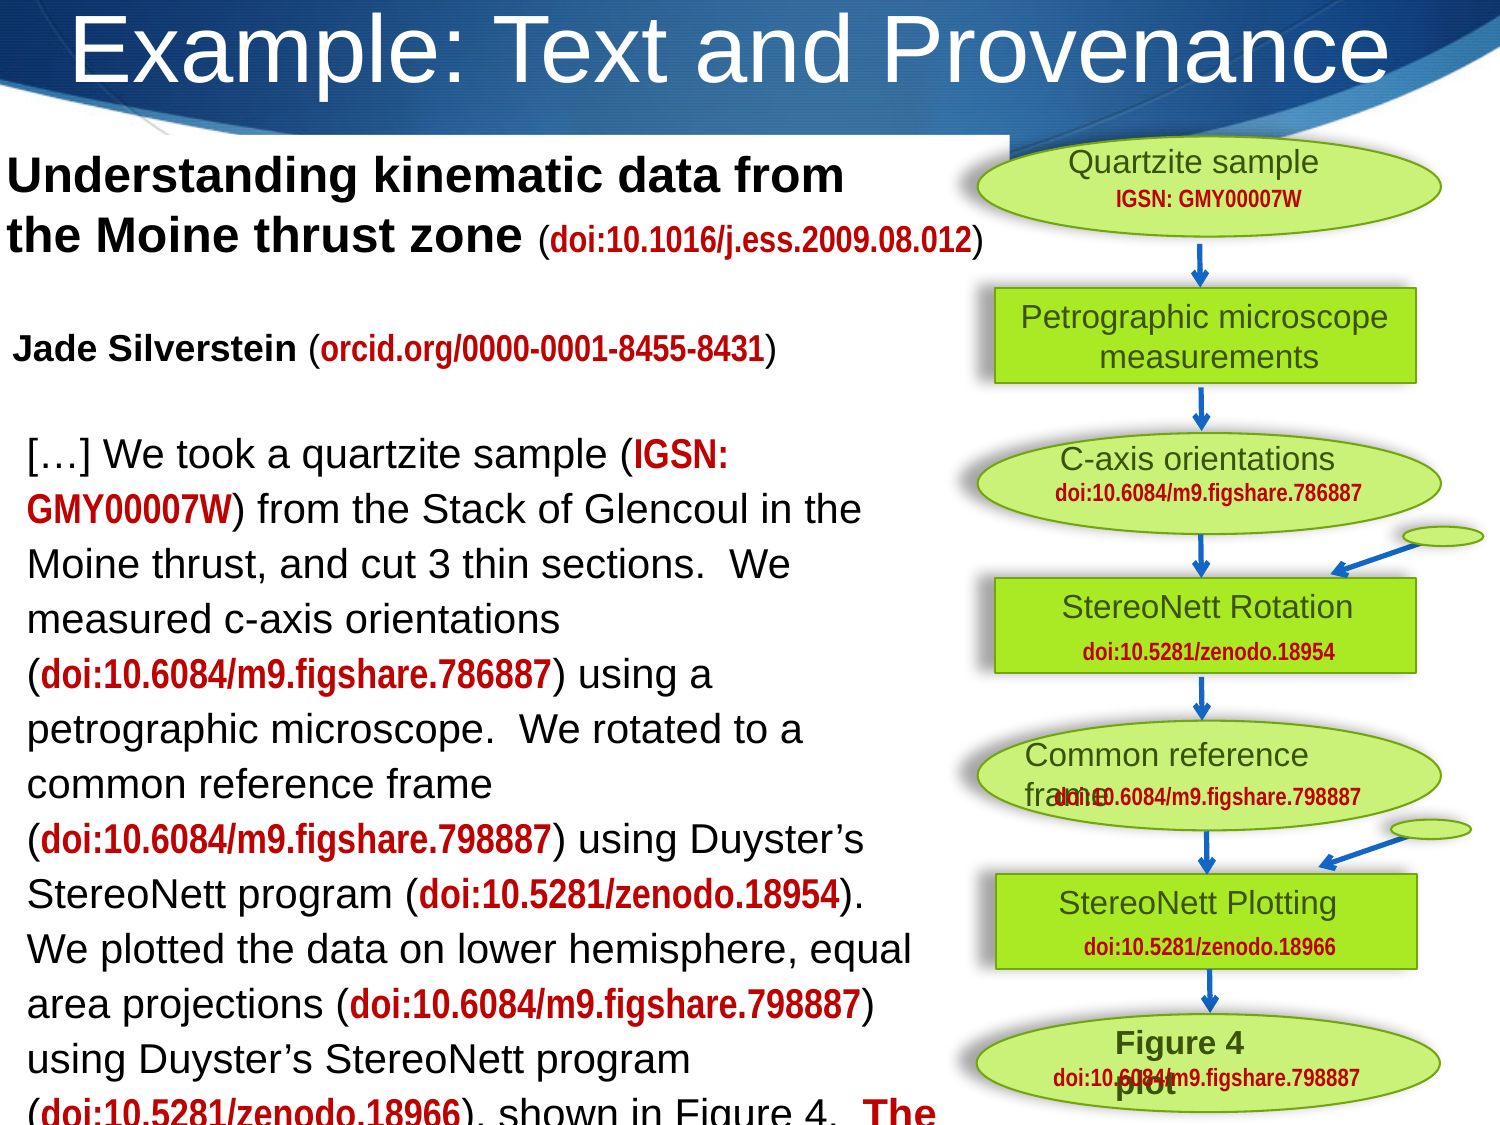

Example: Text and Provenance
Quartzite sample
Understanding kinematic data from
the Moine thrust zone (doi:10.1016/j.ess.2009.08.012)

IGSN: GMY00007W

Petrographic microscope
measurements
Jade Silverstein (orcid.org/0000-0001-8455-8431)
[…] We took a quartzite sample (IGSN: GMY00007W) from the Stack of Glencoul in the Moine thrust, and cut 3 thin sections.  We measured c-axis orientations (doi:10.6084/m9.figshare.786887) using a petrographic microscope.  We rotated to a common reference frame (doi:10.6084/m9.figshare.798887) using Duyster’s StereoNett program (doi:10.5281/zenodo.18954).  We plotted the data on lower hemisphere, equal area projections (doi:10.6084/m9.figshare.798887) using Duyster’s StereoNett program (doi:10.5281/zenodo.18966), shown in Figure 4.  The provenance is shown in Fig 5.  […]
C-axis orientations

doi:10.6084/m9.figshare.786887

StereoNett Rotation
doi:10.5281/zenodo.18954

Common reference frame
doi:10.6084/m9.figshare.798887

StereoNett Plotting
doi:10.5281/zenodo.18966

Figure 4 plot
doi:10.6084/m9.figshare.798887